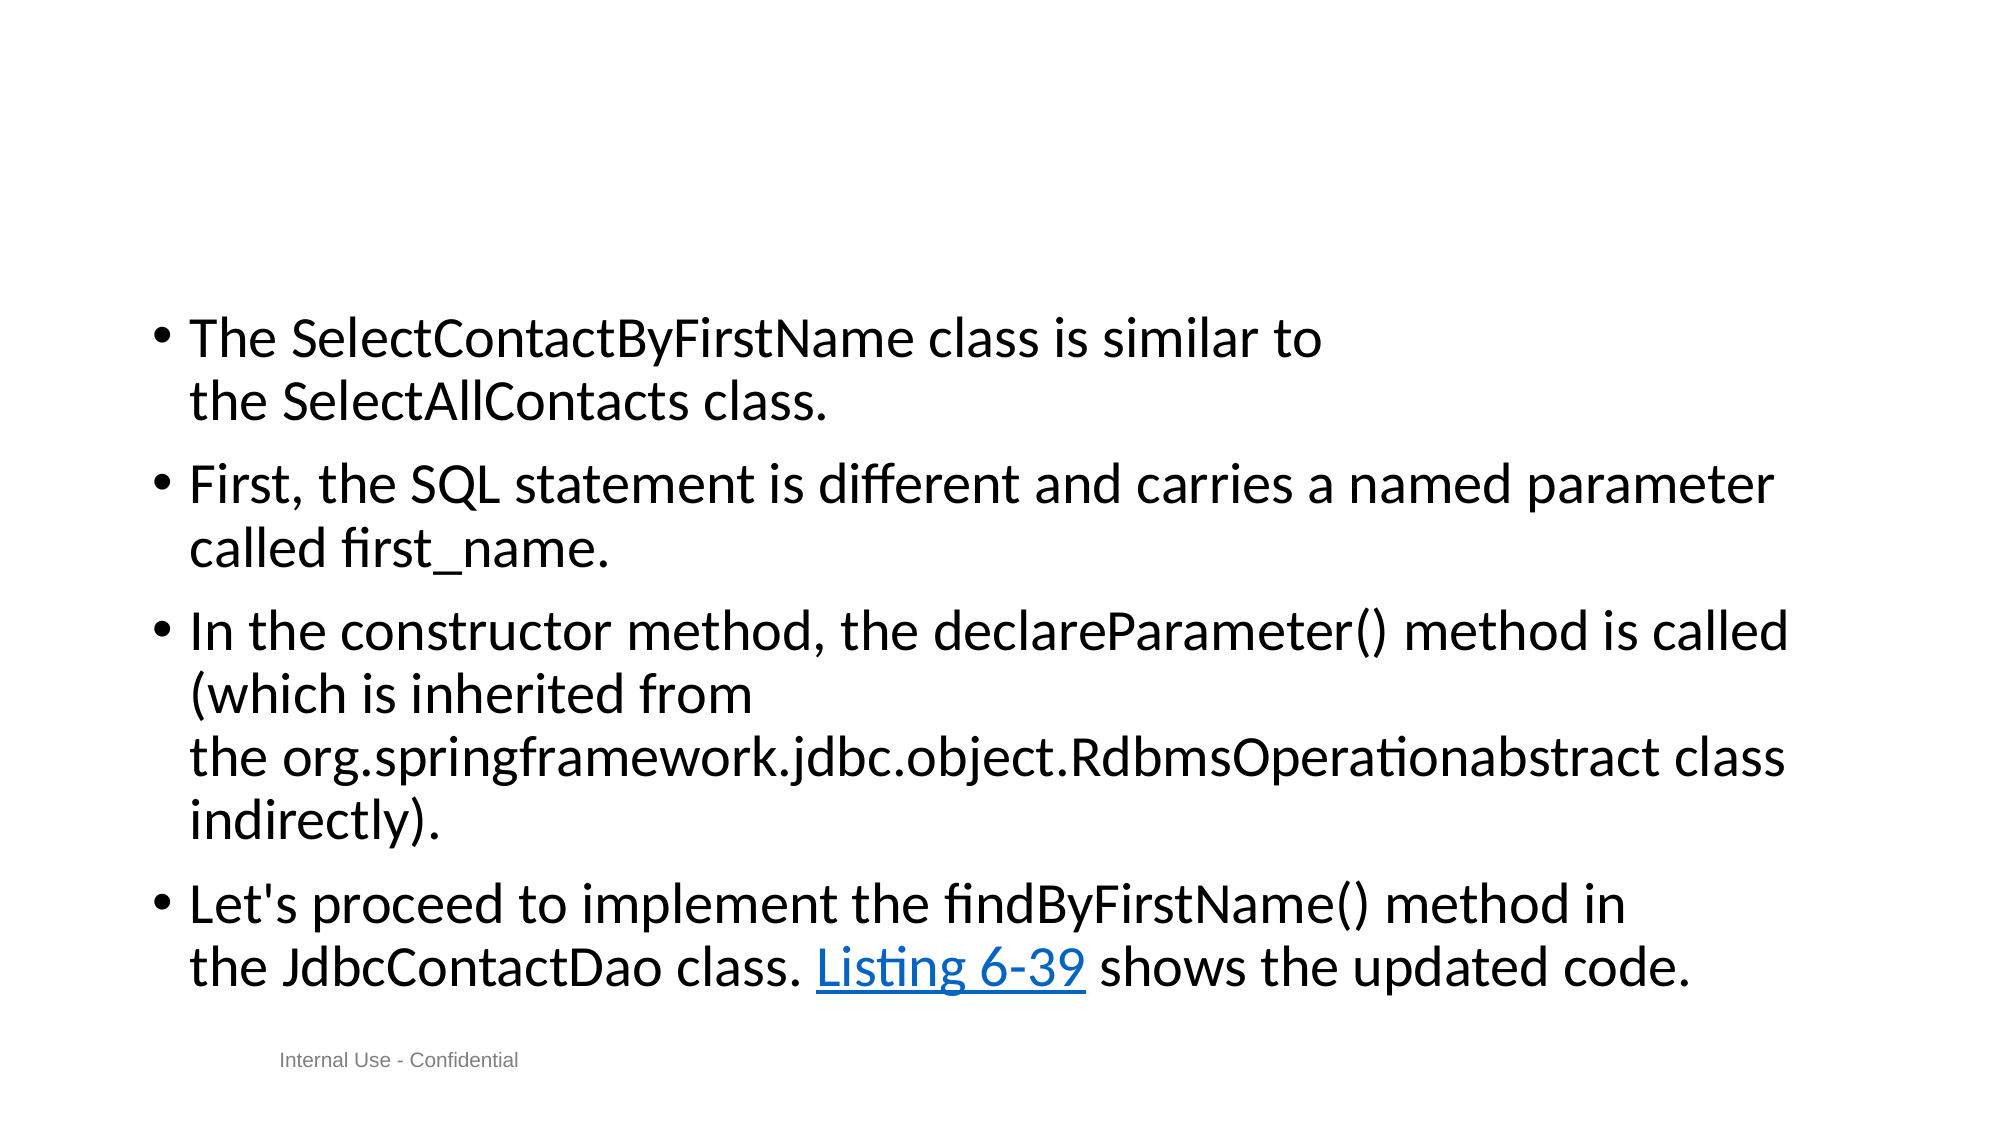

#
The SelectContactByFirstName class is similar to the SelectAllContacts class.
First, the SQL statement is different and carries a named parameter called first_name.
In the constructor method, the declareParameter() method is called (which is inherited from the org.springframework.jdbc.object.RdbmsOperationabstract class indirectly).
Let's proceed to implement the findByFirstName() method in the JdbcContactDao class. Listing 6-39 shows the updated code.